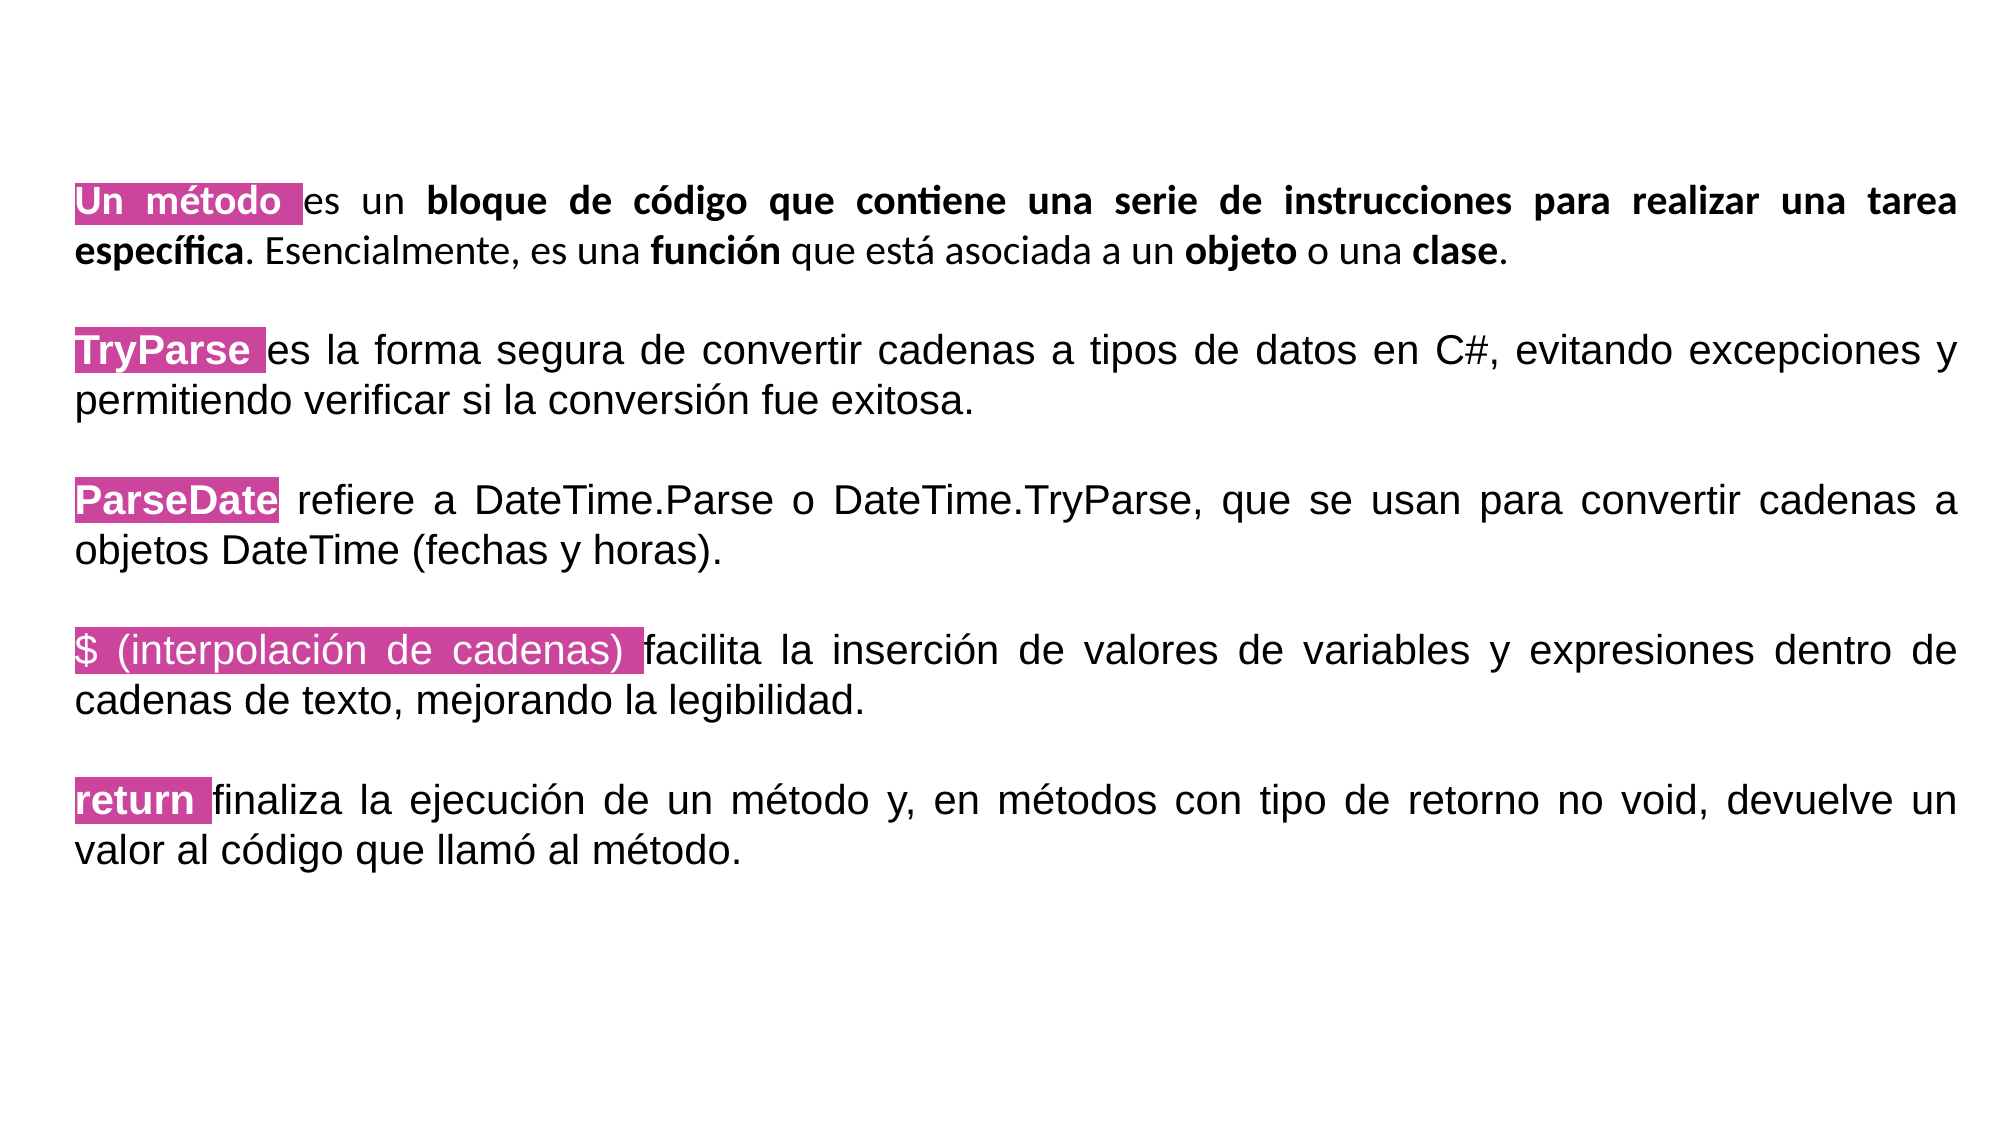

Un método es un bloque de código que contiene una serie de instrucciones para realizar una tarea específica. Esencialmente, es una función que está asociada a un objeto o una clase.

TryParse es la forma segura de convertir cadenas a tipos de datos en C#, evitando excepciones y permitiendo verificar si la conversión fue exitosa.

ParseDate refiere a DateTime.Parse o DateTime.TryParse, que se usan para convertir cadenas a objetos DateTime (fechas y horas).

$ (interpolación de cadenas) facilita la inserción de valores de variables y expresiones dentro de cadenas de texto, mejorando la legibilidad.

return finaliza la ejecución de un método y, en métodos con tipo de retorno no void, devuelve un valor al código que llamó al método.